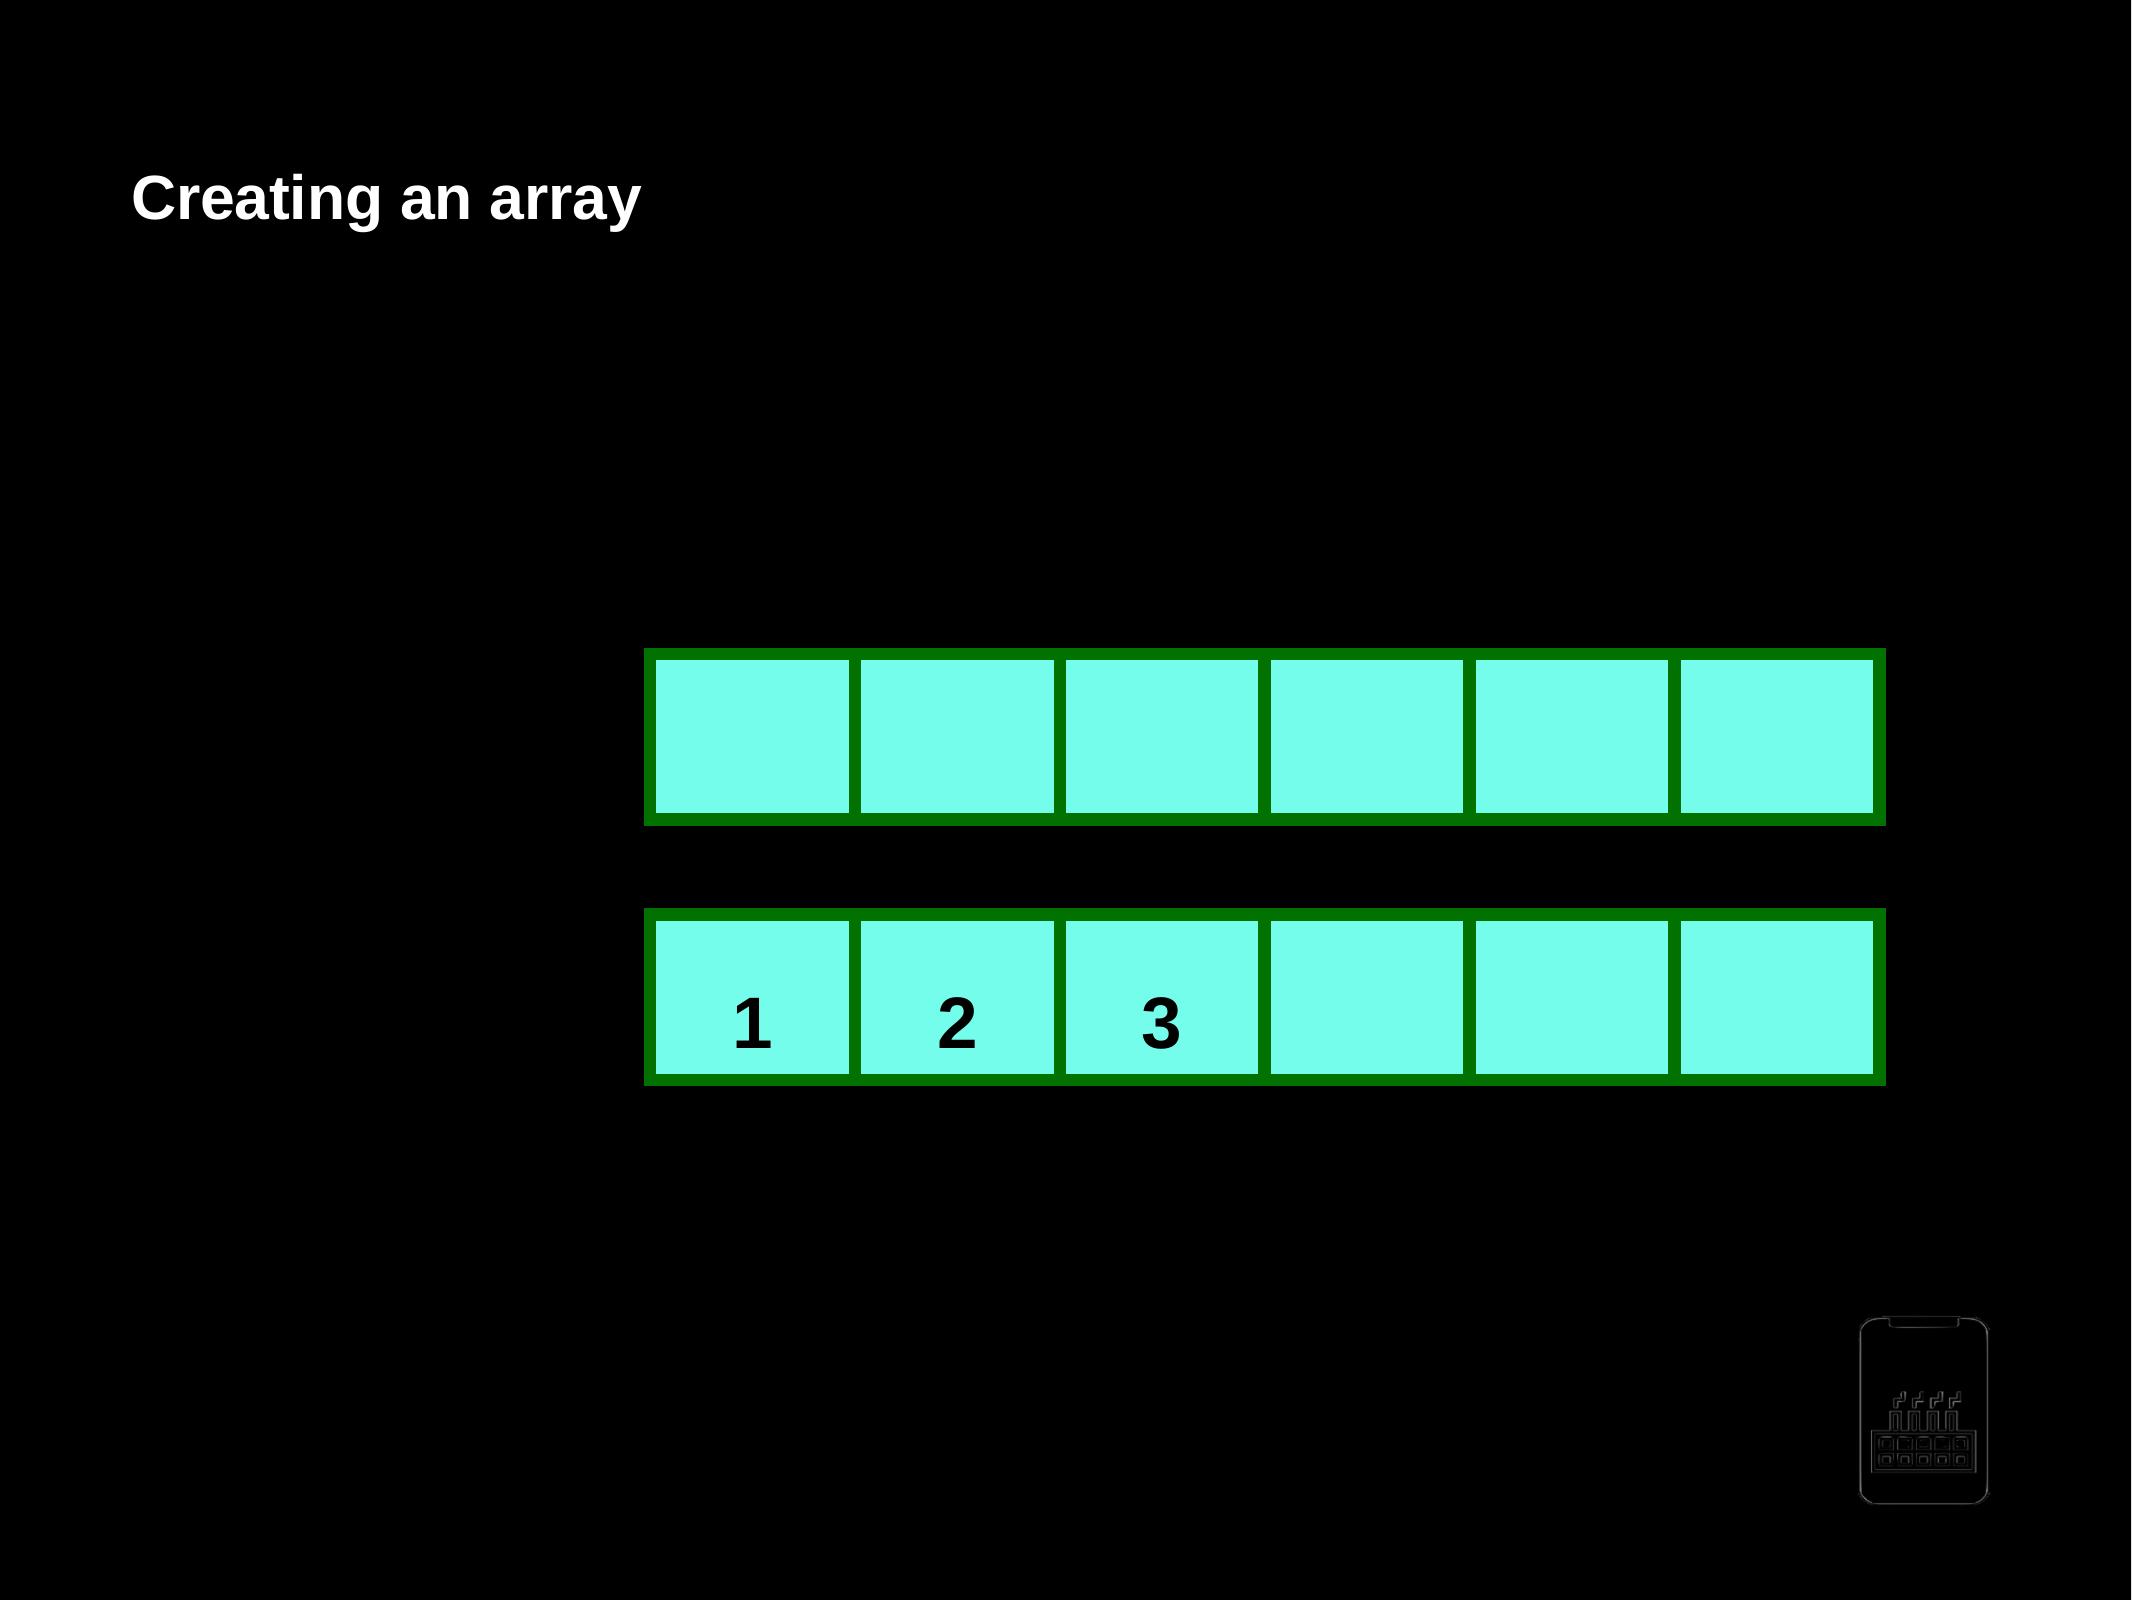

Creating an array
When we create an array , we:
•Assign it to a variable •Define the type of elements that it will store •Define its size (the maximum numbers of elements)

myArray =

1
2
3
myArray =

AppMillers
www.appmillers.com